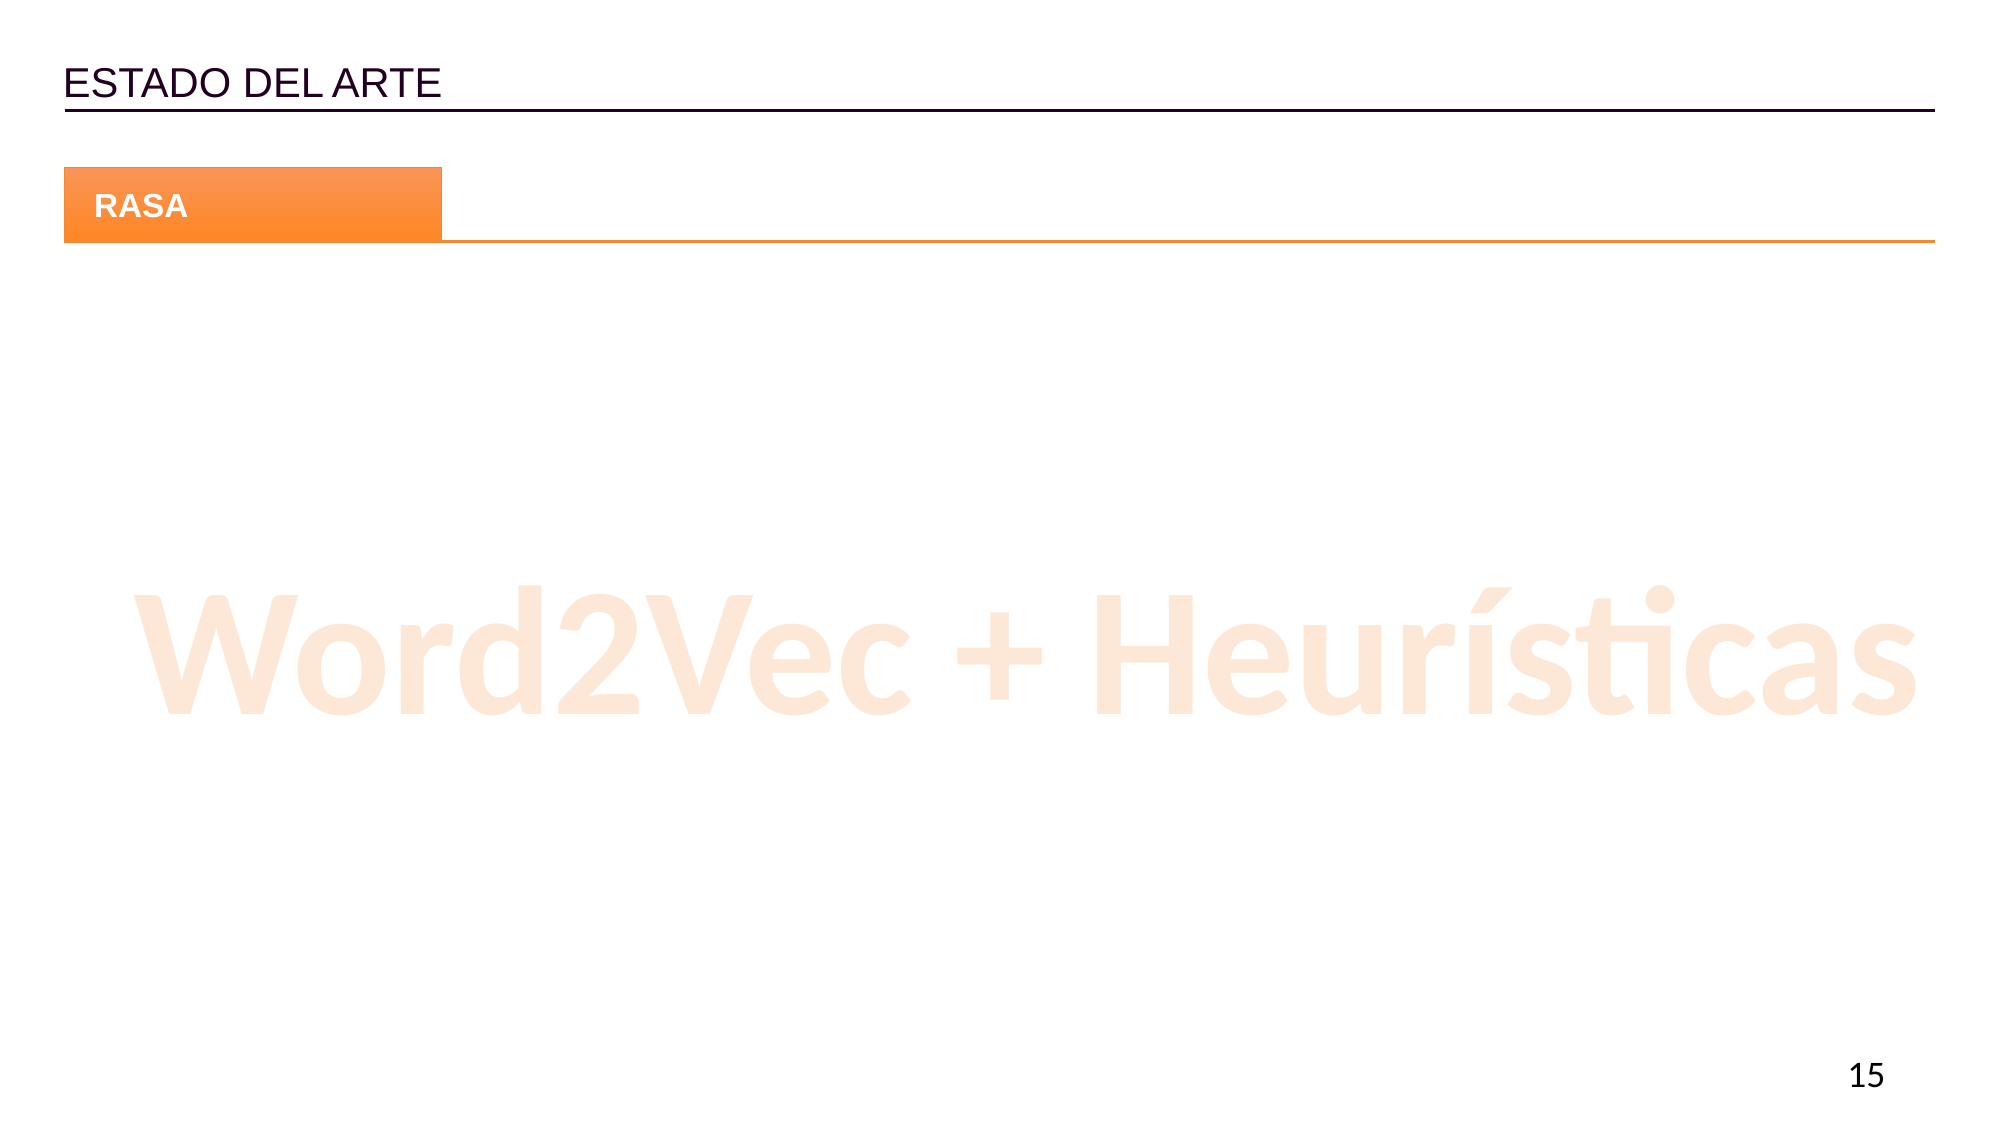

ESTADO DEL ARTE
RASA
Word2Vec + Heurísticas
15